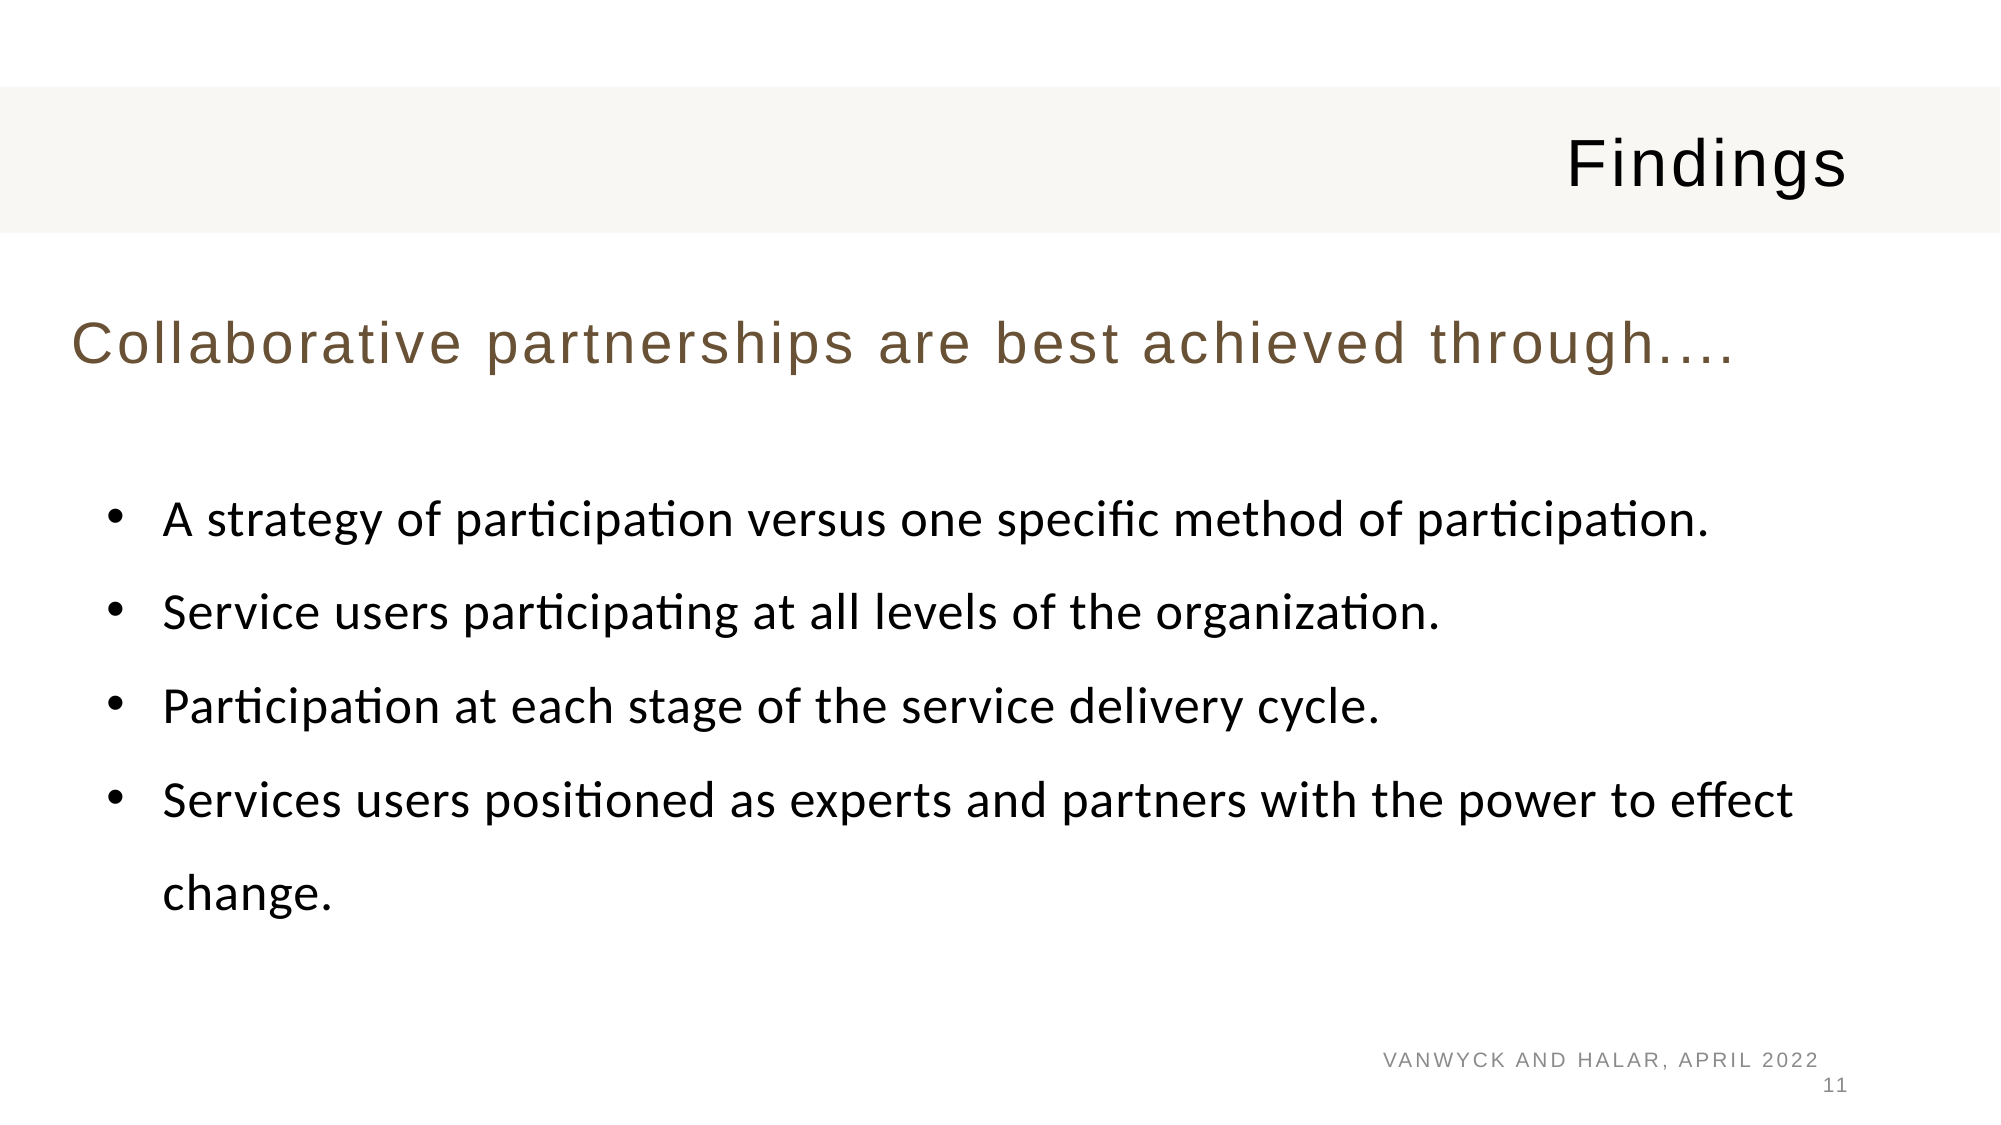

# Findings
Collaborative partnerships are best achieved through....
A strategy of participation versus one specific method of participation.
Service users participating at all levels of the organization.
Participation at each stage of the service delivery cycle.
Services users positioned as experts and partners with the power to effect change.

Vanwyck and Halar, April 2022   11